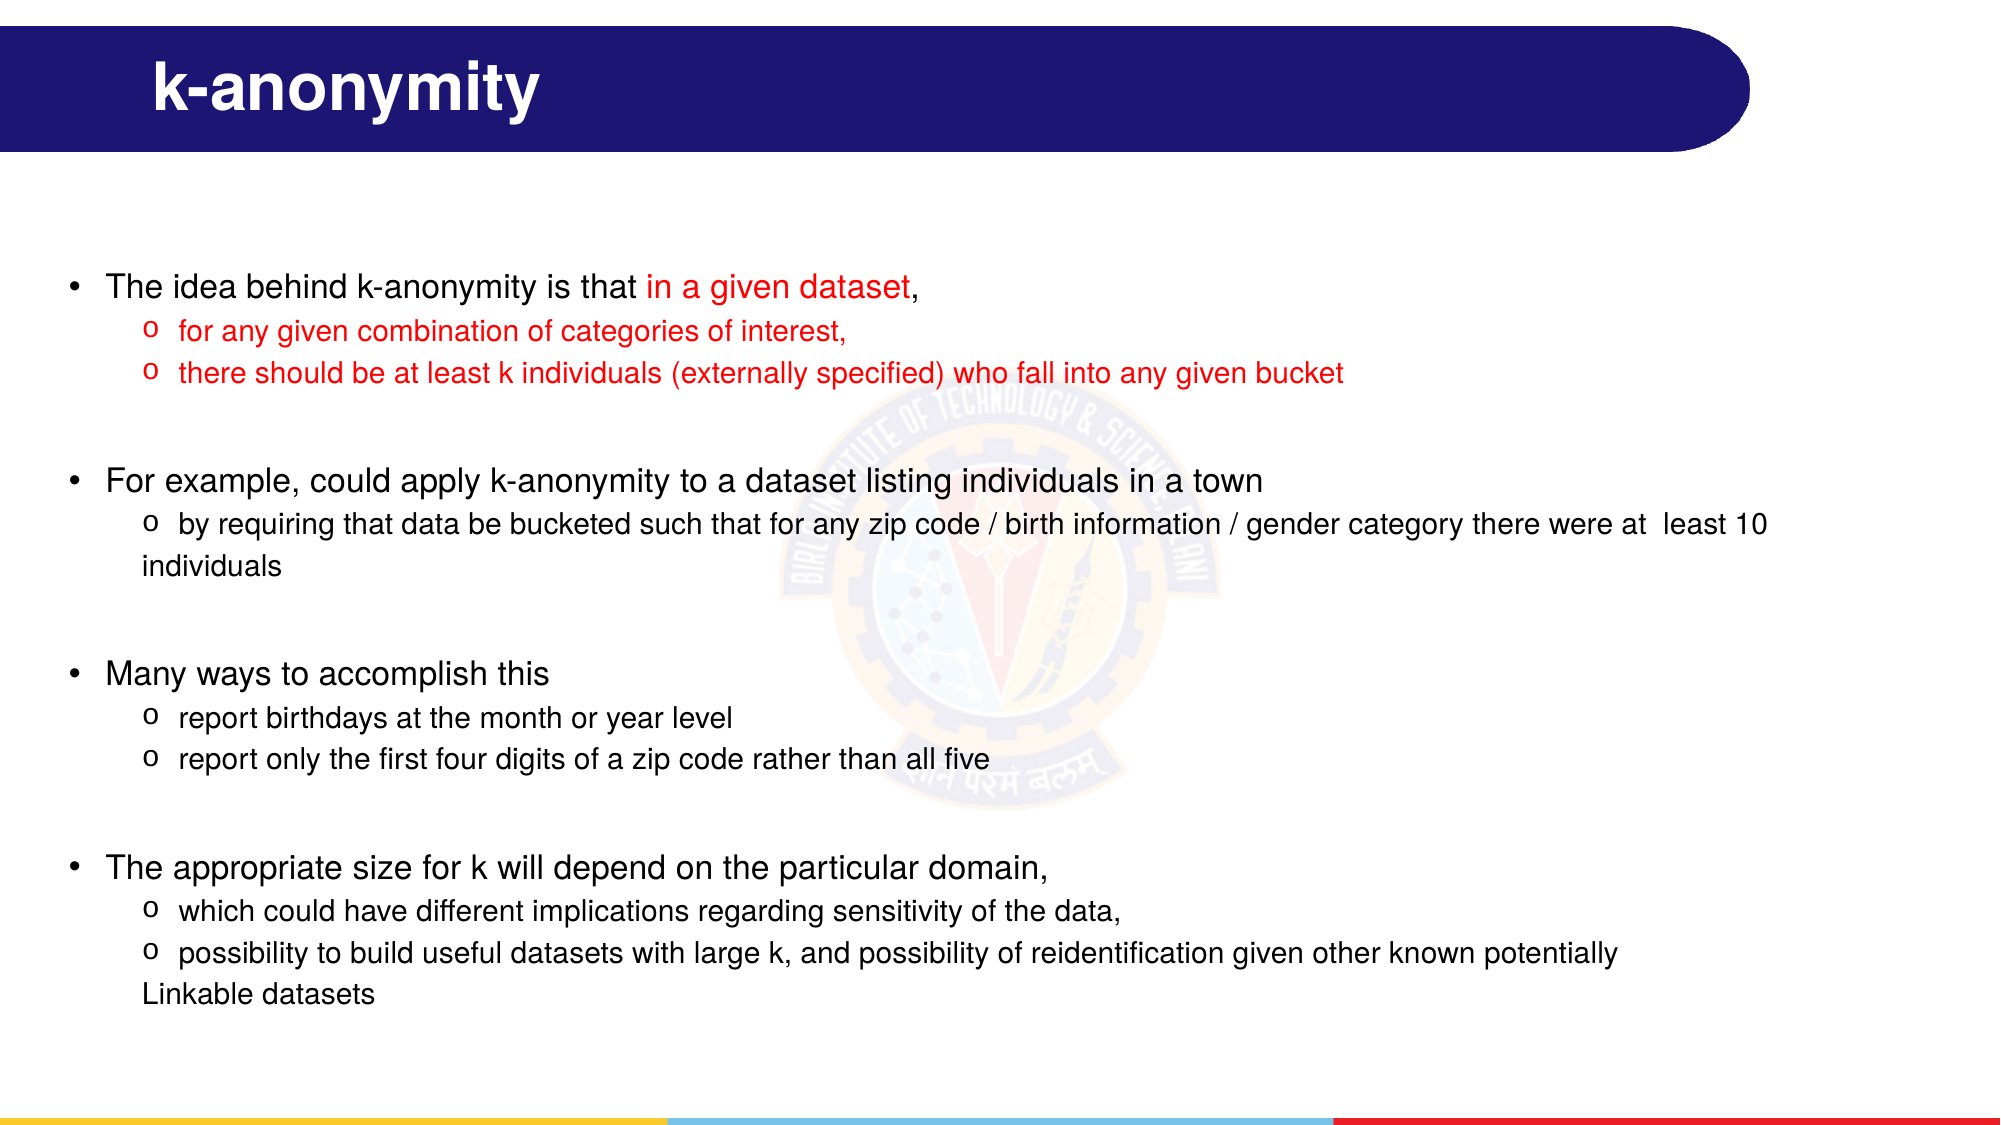

# k-anonymity

The idea behind k-anonymity is that in a given dataset,
for any given combination of categories of interest,
there should be at least k individuals (externally specified) who fall into any given bucket

For example, could apply k-anonymity to a dataset listing individuals in a town
by requiring that data be bucketed such that for any zip code / birth information / gender category there were at  least 10
individuals

Many ways to accomplish this
report birthdays at the month or year level
report only the first four digits of a zip code rather than all five

The appropriate size for k will depend on the particular domain,
which could have different implications regarding sensitivity of the data,
possibility to build useful datasets with large k, and possibility of reidentification given other known potentially
Linkable datasets